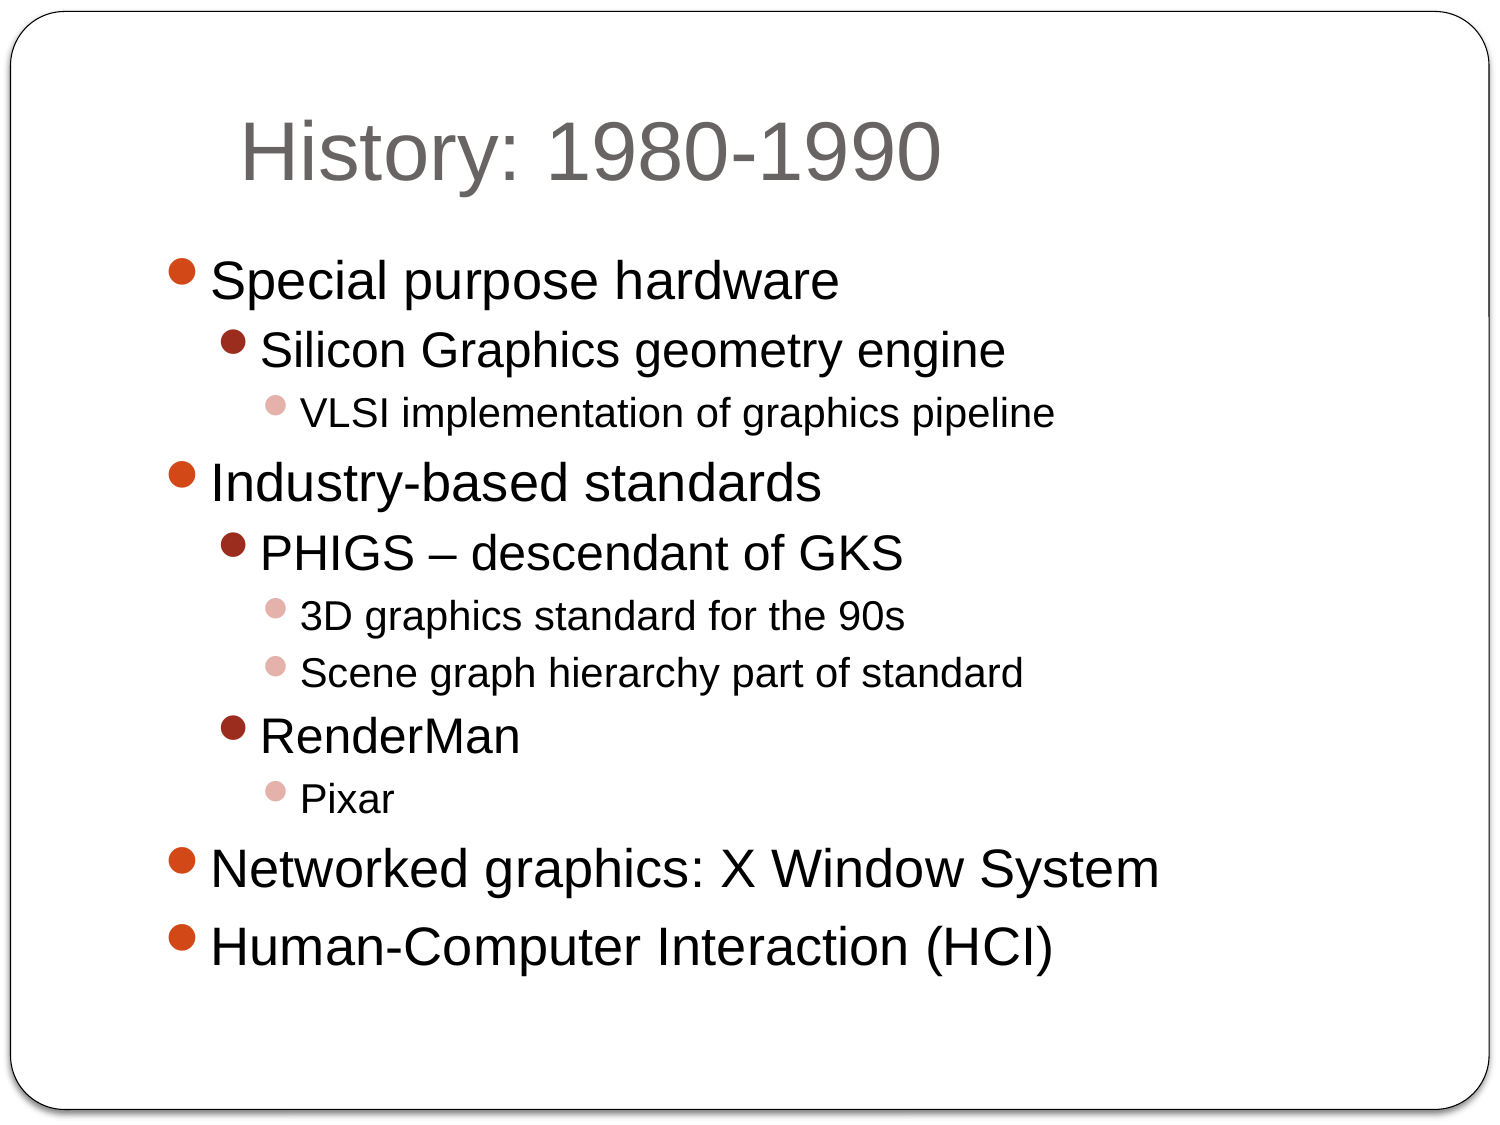

# History: 1980-1990
Special purpose hardware
Silicon Graphics geometry engine
VLSI implementation of graphics pipeline
Industry-based standards
PHIGS – descendant of GKS
3D graphics standard for the 90s
Scene graph hierarchy part of standard
RenderMan
Pixar
Networked graphics: X Window System
Human-Computer Interaction (HCI)